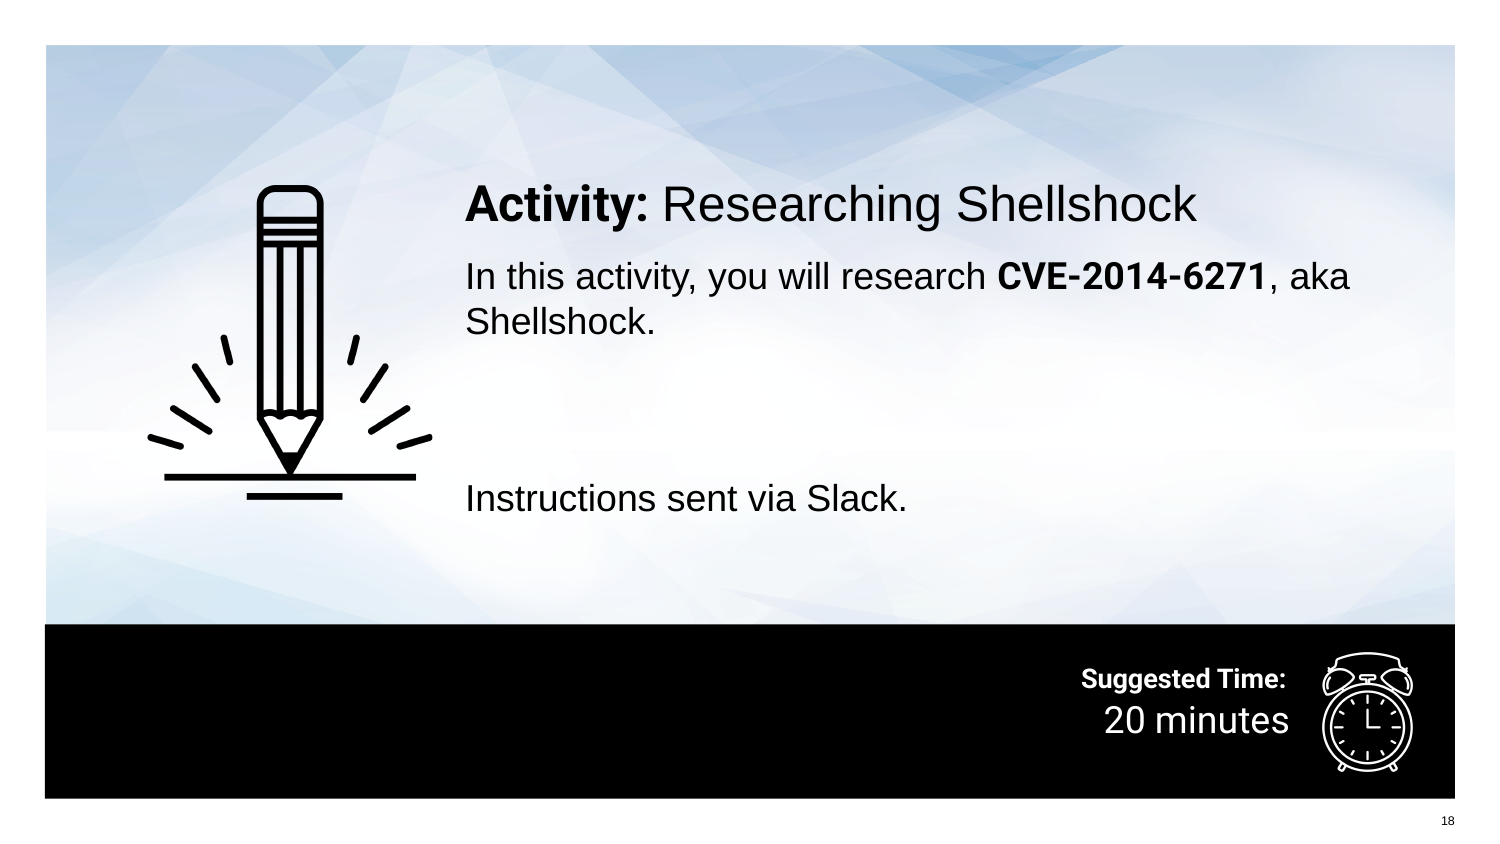

Activity: Researching Shellshock
In this activity, you will research CVE-2014-6271, aka Shellshock.

Instructions sent via Slack.
# 20 minutes

18